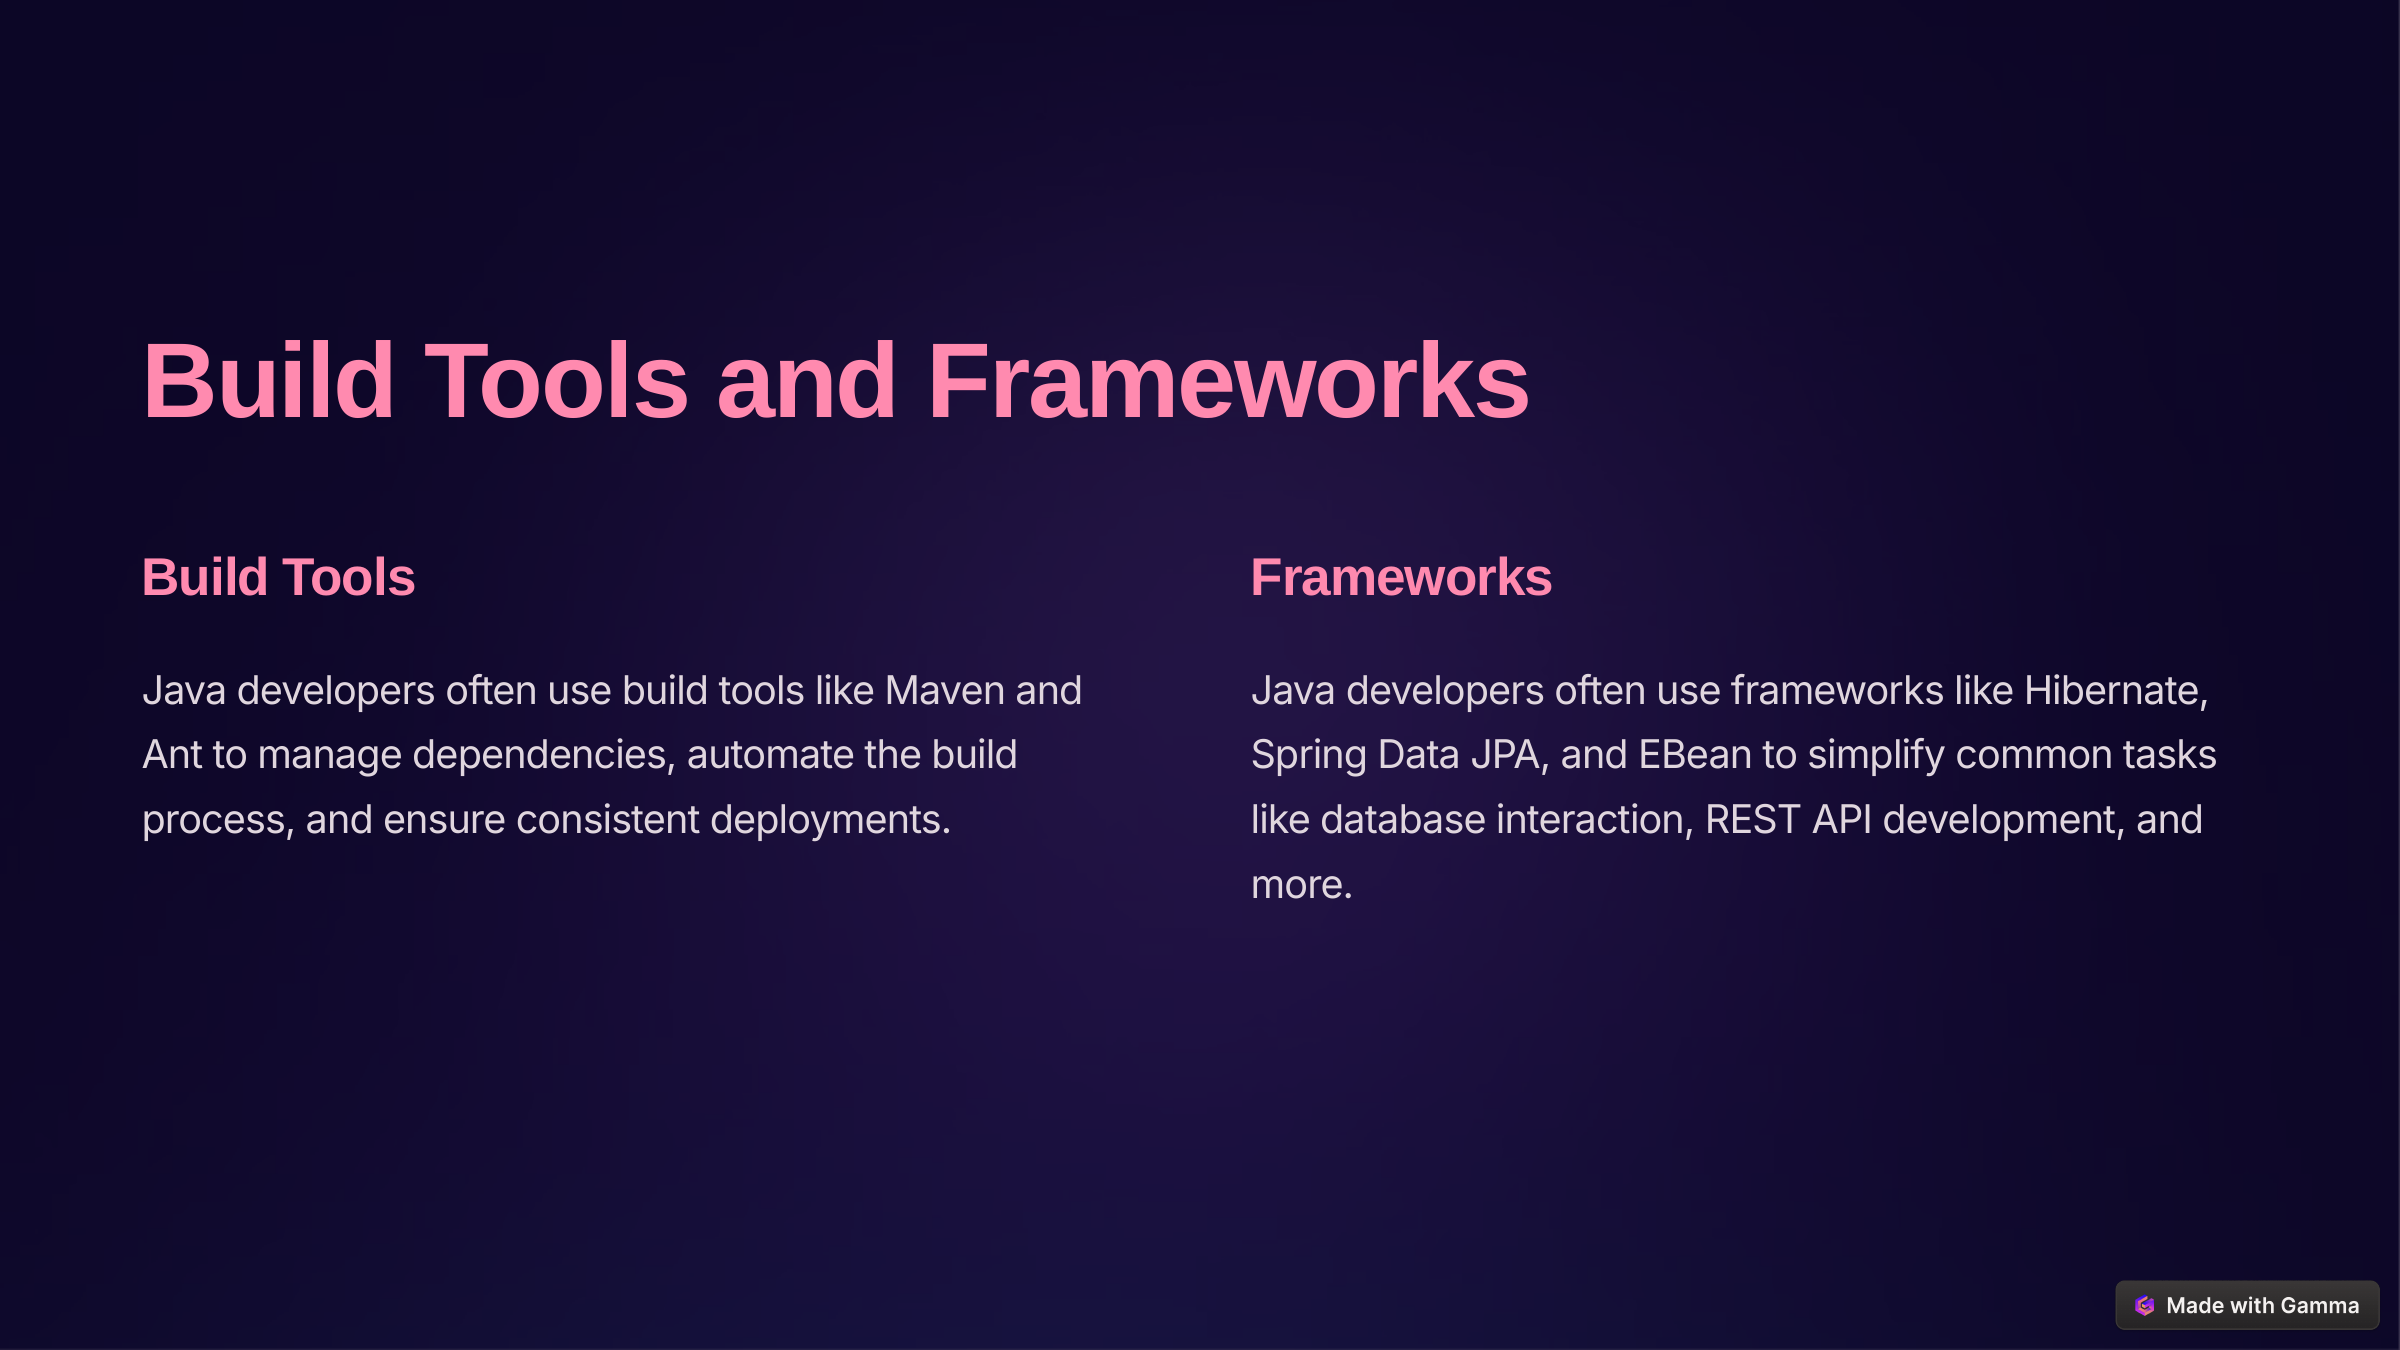

Build Tools and Frameworks
Build Tools
Frameworks
Java developers often use build tools like Maven and Ant to manage dependencies, automate the build process, and ensure consistent deployments.
Java developers often use frameworks like Hibernate, Spring Data JPA, and EBean to simplify common tasks like database interaction, REST API development, and more.